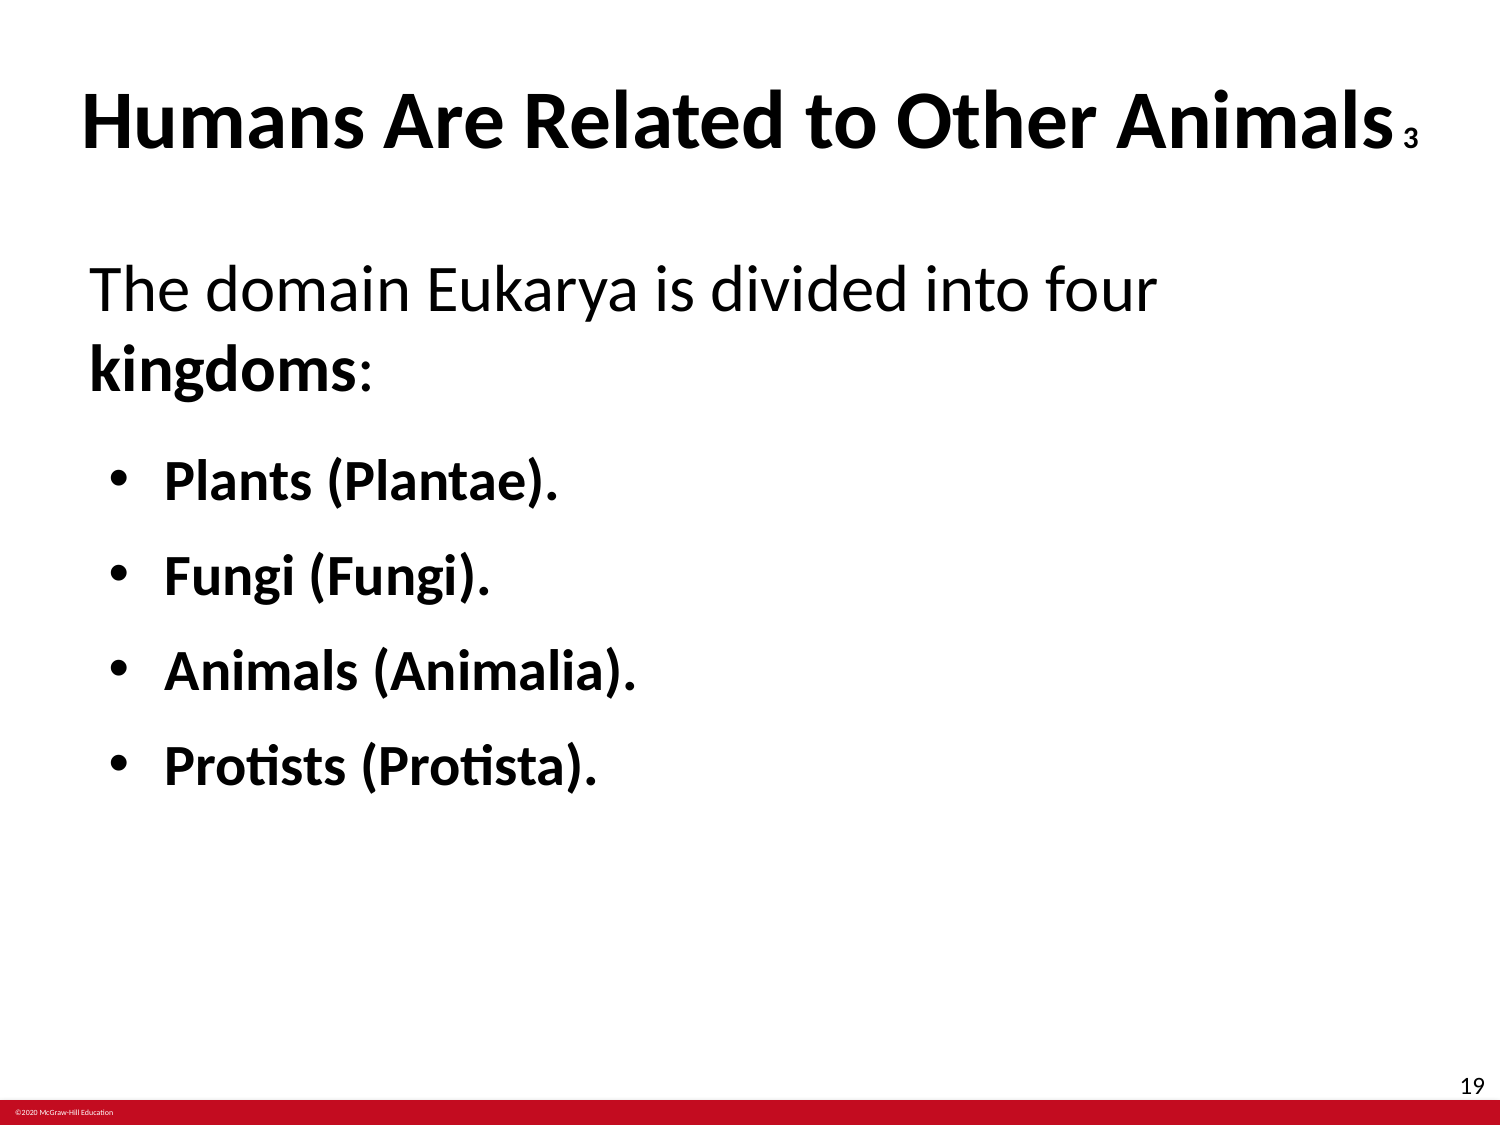

# Humans Are Related to Other Animals 3
The domain Eukarya is divided into four kingdoms:
Plants (Plantae).
Fungi (Fungi).
Animals (Animalia).
Protists (Protista).